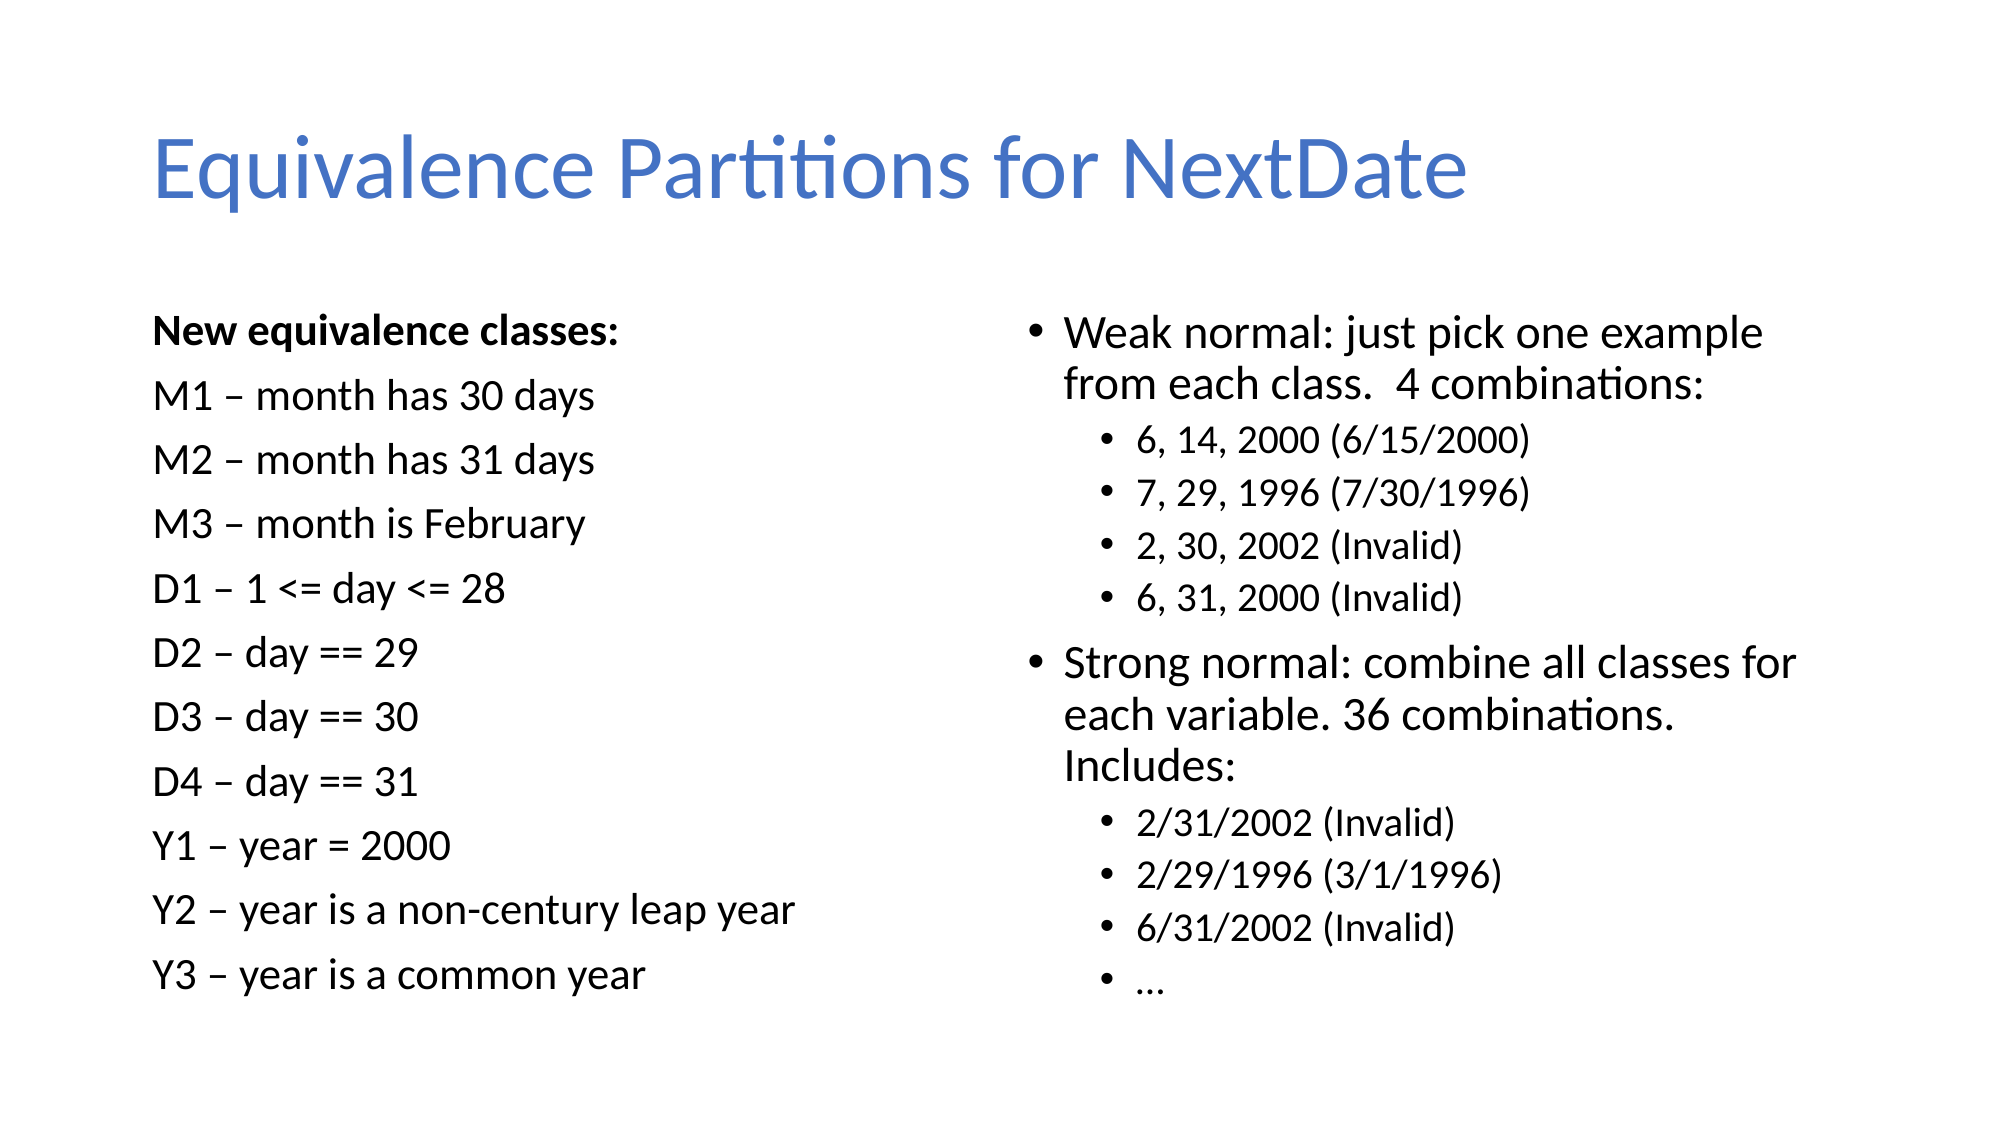

# Equivalence Partitions for NextDate
New equivalence classes:
M1 – month has 30 days
M2 – month has 31 days
M3 – month is February
D1 – 1 <= day <= 28
D2 – day == 29
D3 – day == 30
D4 – day == 31
Y1 – year = 2000
Y2 – year is a non-century leap year
Y3 – year is a common year

Weak normal: just pick one example from each class.  4 combinations:
6, 14, 2000 (6/15/2000)
7, 29, 1996 (7/30/1996)
2, 30, 2002 (Invalid)
6, 31, 2000 (Invalid)
Strong normal: combine all classes for each variable. 36 combinations. Includes:
2/31/2002 (Invalid)
2/29/1996 (3/1/1996)
6/31/2002 (Invalid)
…